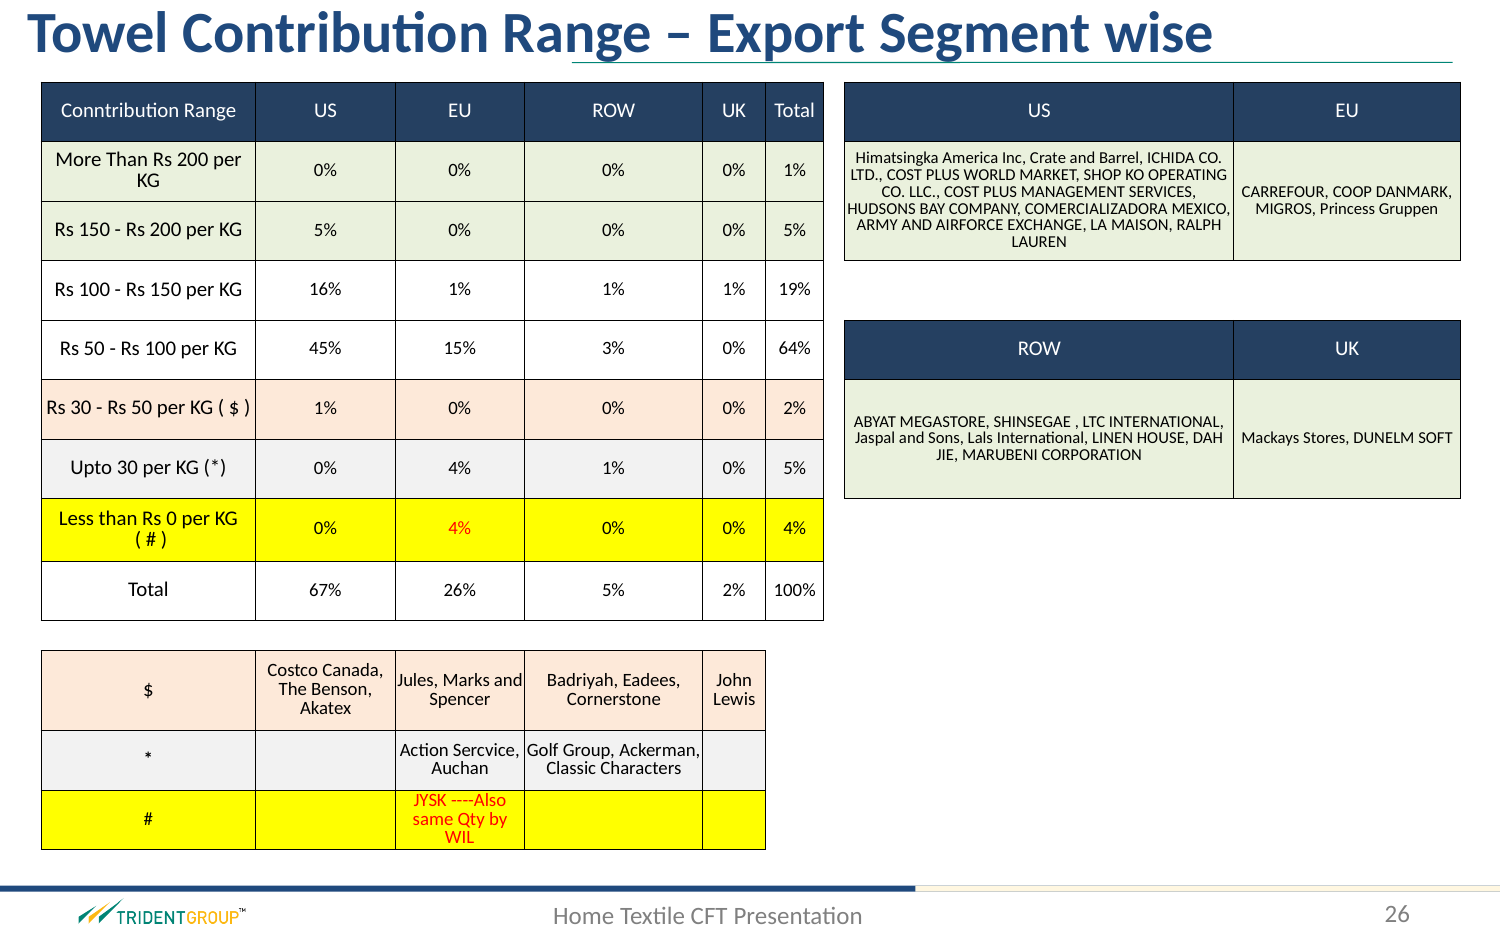

Towel Contribution Range – Export Segment wise

| Conntribution Range | US | EU | ROW | UK | Total |  | US | EU |
| --- | --- | --- | --- | --- | --- | --- | --- | --- |
| More Than Rs 200 per KG | 0% | 0% | 0% | 0% | 1% |  | Himatsingka America Inc, Crate and Barrel, ICHIDA CO. LTD., COST PLUS WORLD MARKET, SHOP KO OPERATING CO. LLC., COST PLUS MANAGEMENT SERVICES, HUDSONS BAY COMPANY, COMERCIALIZADORA MEXICO, ARMY AND AIRFORCE EXCHANGE, LA MAISON, RALPH LAUREN | CARREFOUR, COOP DANMARK, MIGROS, Princess Gruppen |
| Rs 150 - Rs 200 per KG | 5% | 0% | 0% | 0% | 5% |  |  |  |
| Rs 100 - Rs 150 per KG | 16% | 1% | 1% | 1% | 19% |  |  |  |
| Rs 50 - Rs 100 per KG | 45% | 15% | 3% | 0% | 64% |  | ROW | UK |
| Rs 30 - Rs 50 per KG ( $ ) | 1% | 0% | 0% | 0% | 2% |  | ABYAT MEGASTORE, SHINSEGAE , LTC INTERNATIONAL, Jaspal and Sons, Lals International, LINEN HOUSE, DAH JIE, MARUBENI CORPORATION | Mackays Stores, DUNELM SOFT |
| Upto 30 per KG (\*) | 0% | 4% | 1% | 0% | 5% |  |  |  |
| Less than Rs 0 per KG ( # ) | 0% | 4% | 0% | 0% | 4% |  |  |  |
| Total | 67% | 26% | 5% | 2% | 100% |  |  |  |
|  |  |  |  |  |  |  |  |  |
| $ | Costco Canada, The Benson, Akatex | Jules, Marks and Spencer | Badriyah, Eadees, Cornerstone | John Lewis |  |  |  |  |
| \* |  | Action Sercvice, Auchan | Golf Group, Ackerman, Classic Characters |  |  |  |  |  |
| # |  | JYSK ----Also same Qty by WIL |  |  |  |  |  |  |